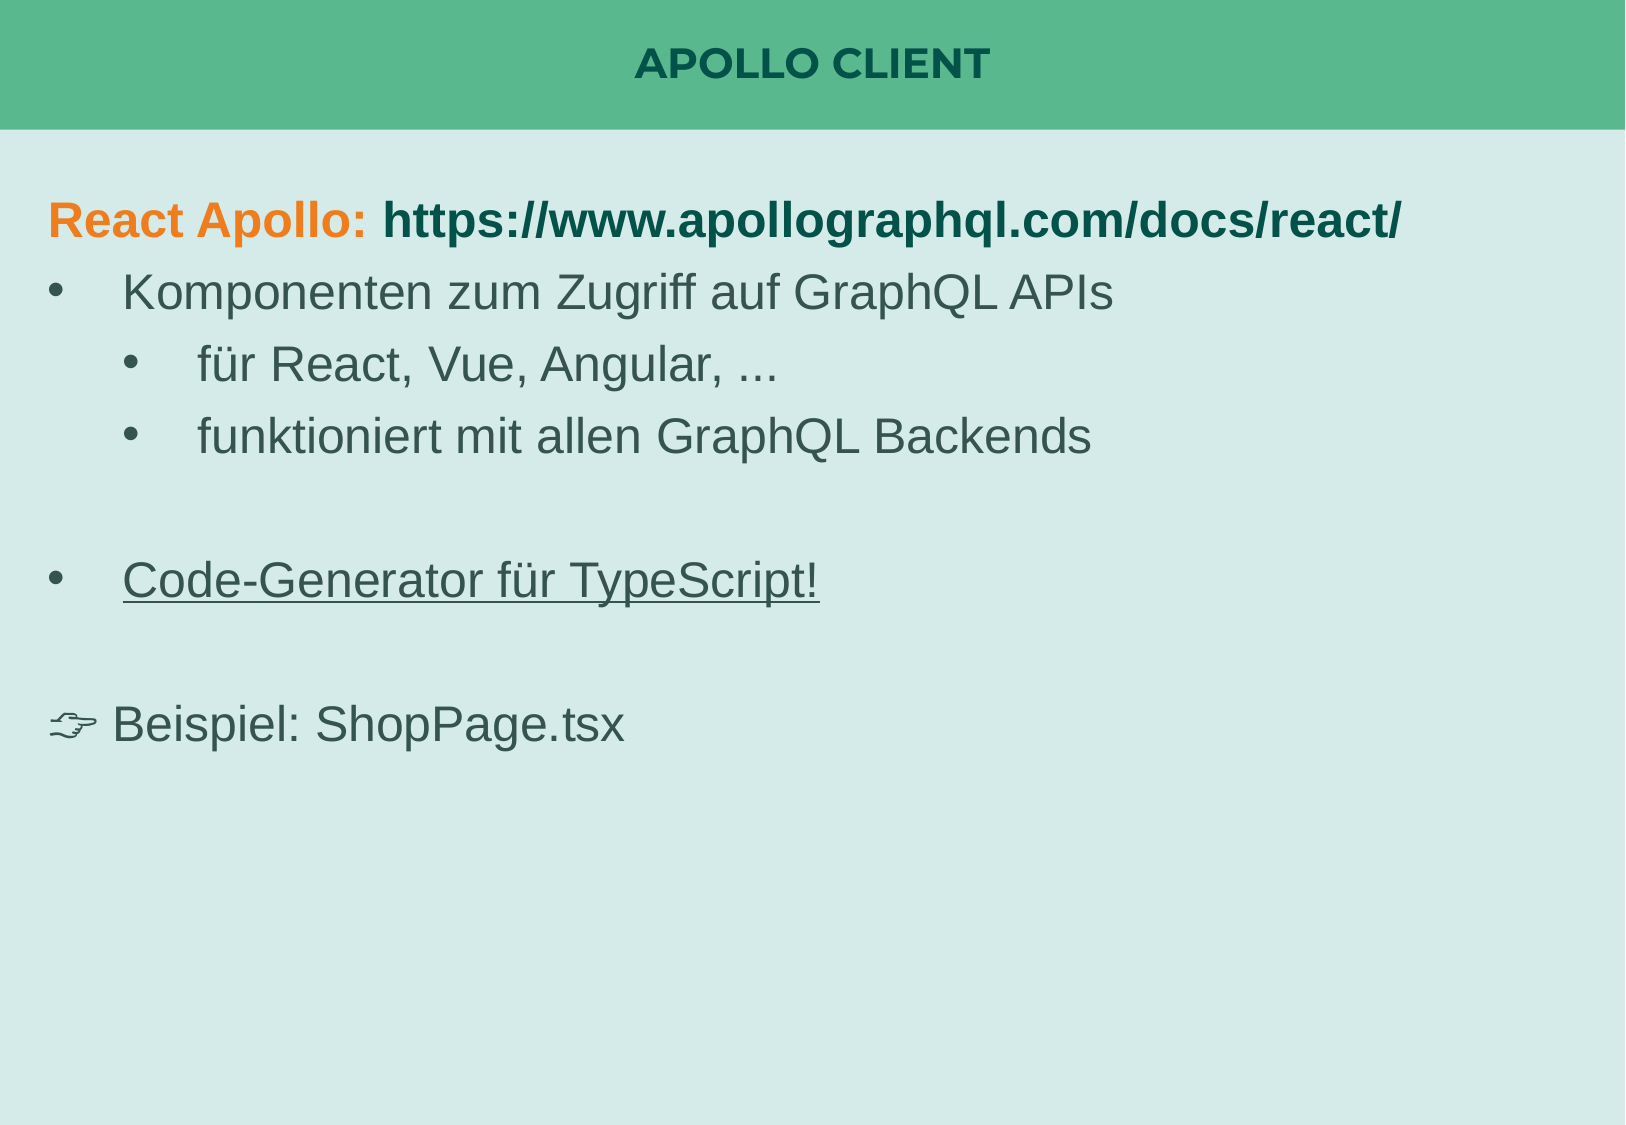

# Apollo client
React Apollo: https://www.apollographql.com/docs/react/
Komponenten zum Zugriff auf GraphQL APIs
für React, Vue, Angular, ...
funktioniert mit allen GraphQL Backends

Code-Generator für TypeScript!

👉 Beispiel: ShopPage.tsx